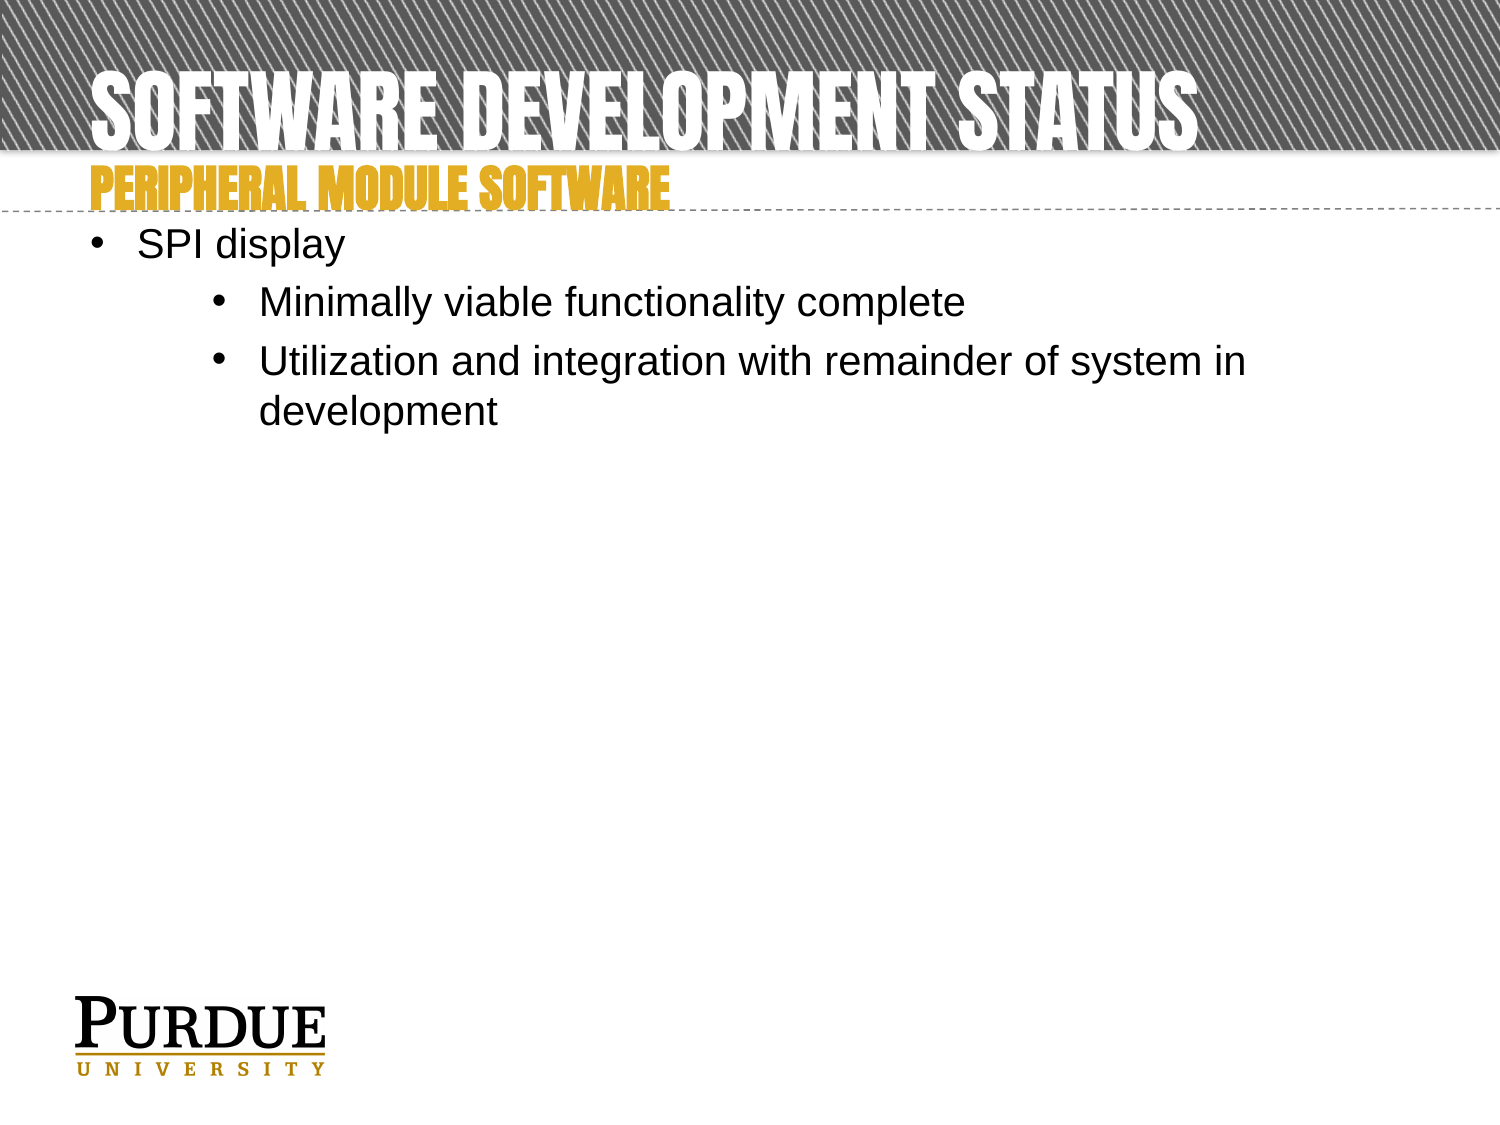

# Software Development Status
Peripheral Module Software
SPI display
Minimally viable functionality complete
Utilization and integration with remainder of system in development